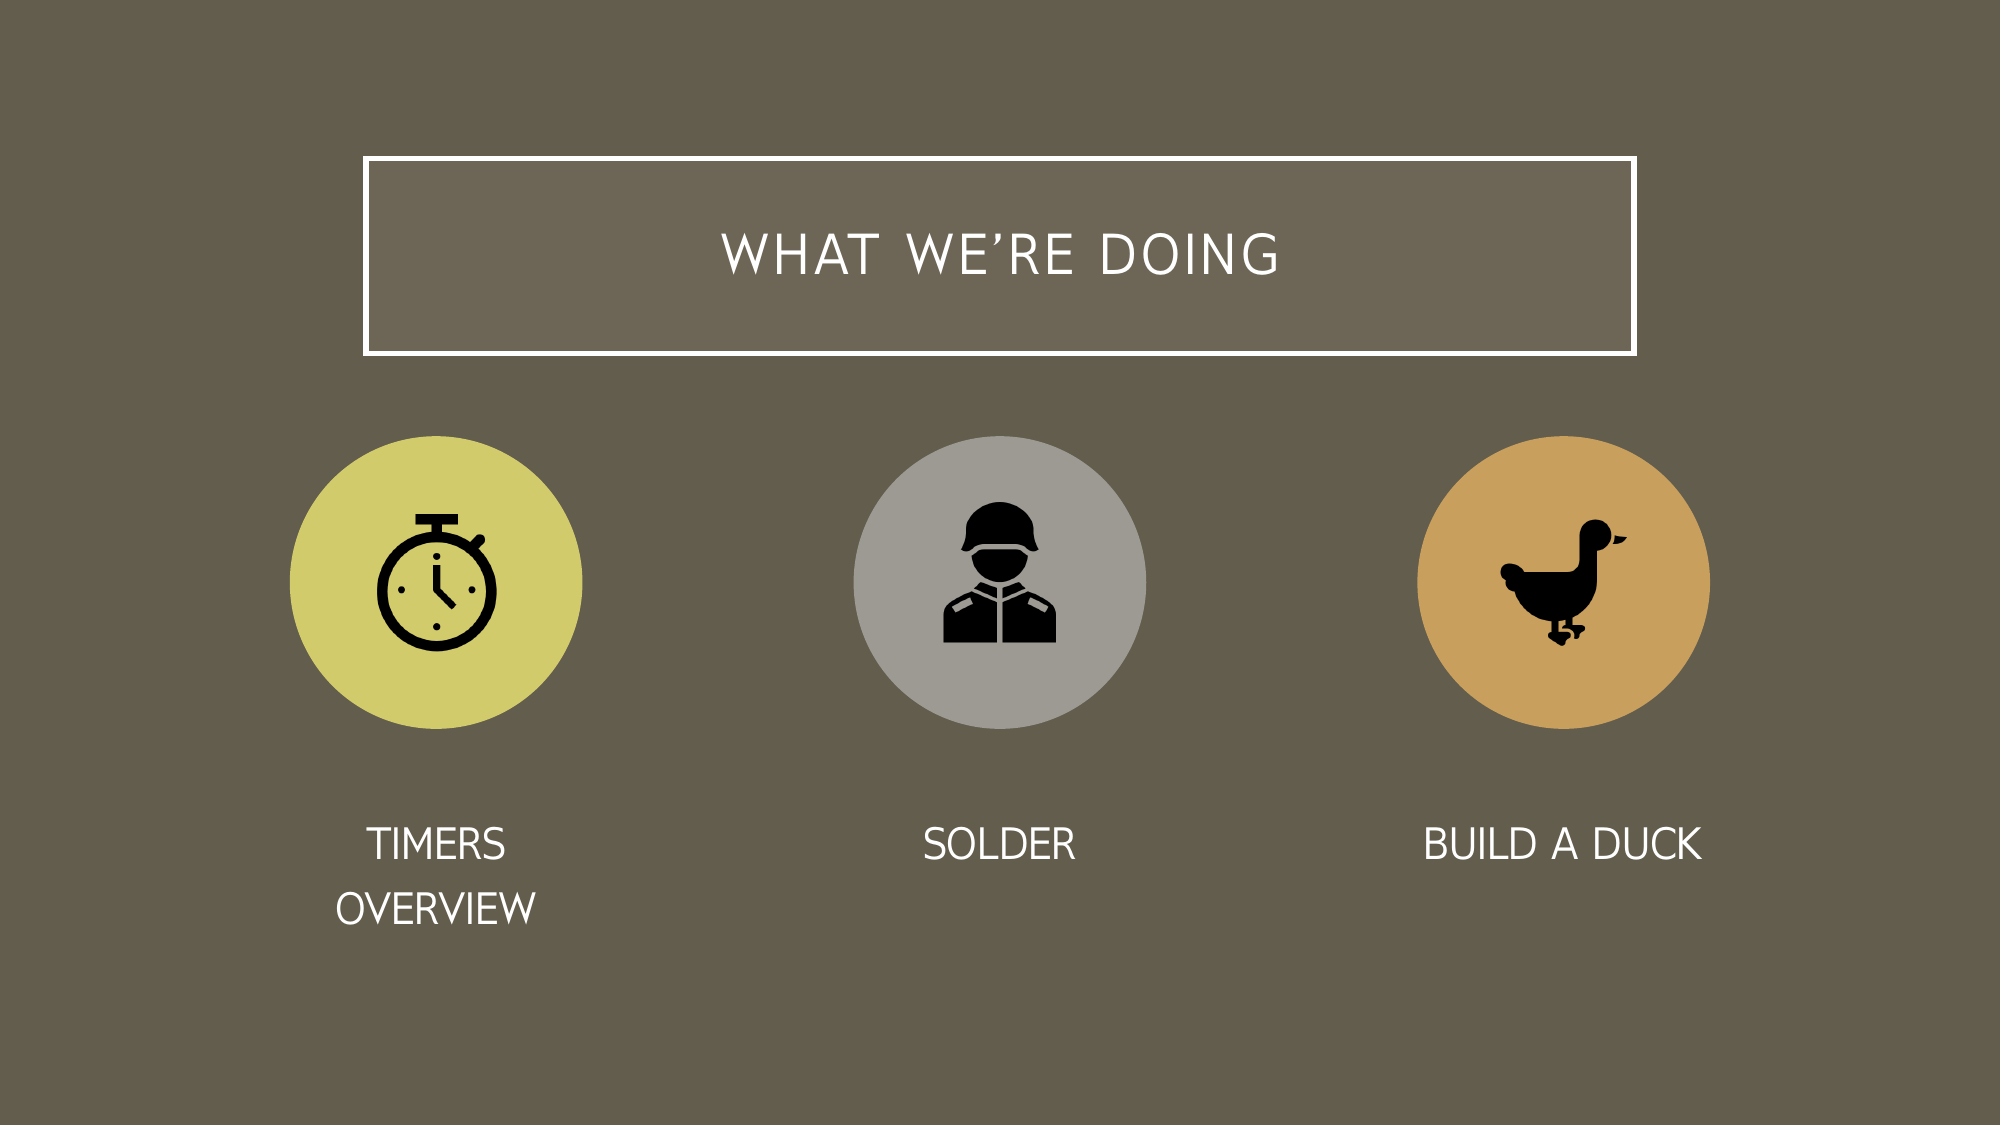

# What We’re doing
Timers
Overview
Solder
Build a duck